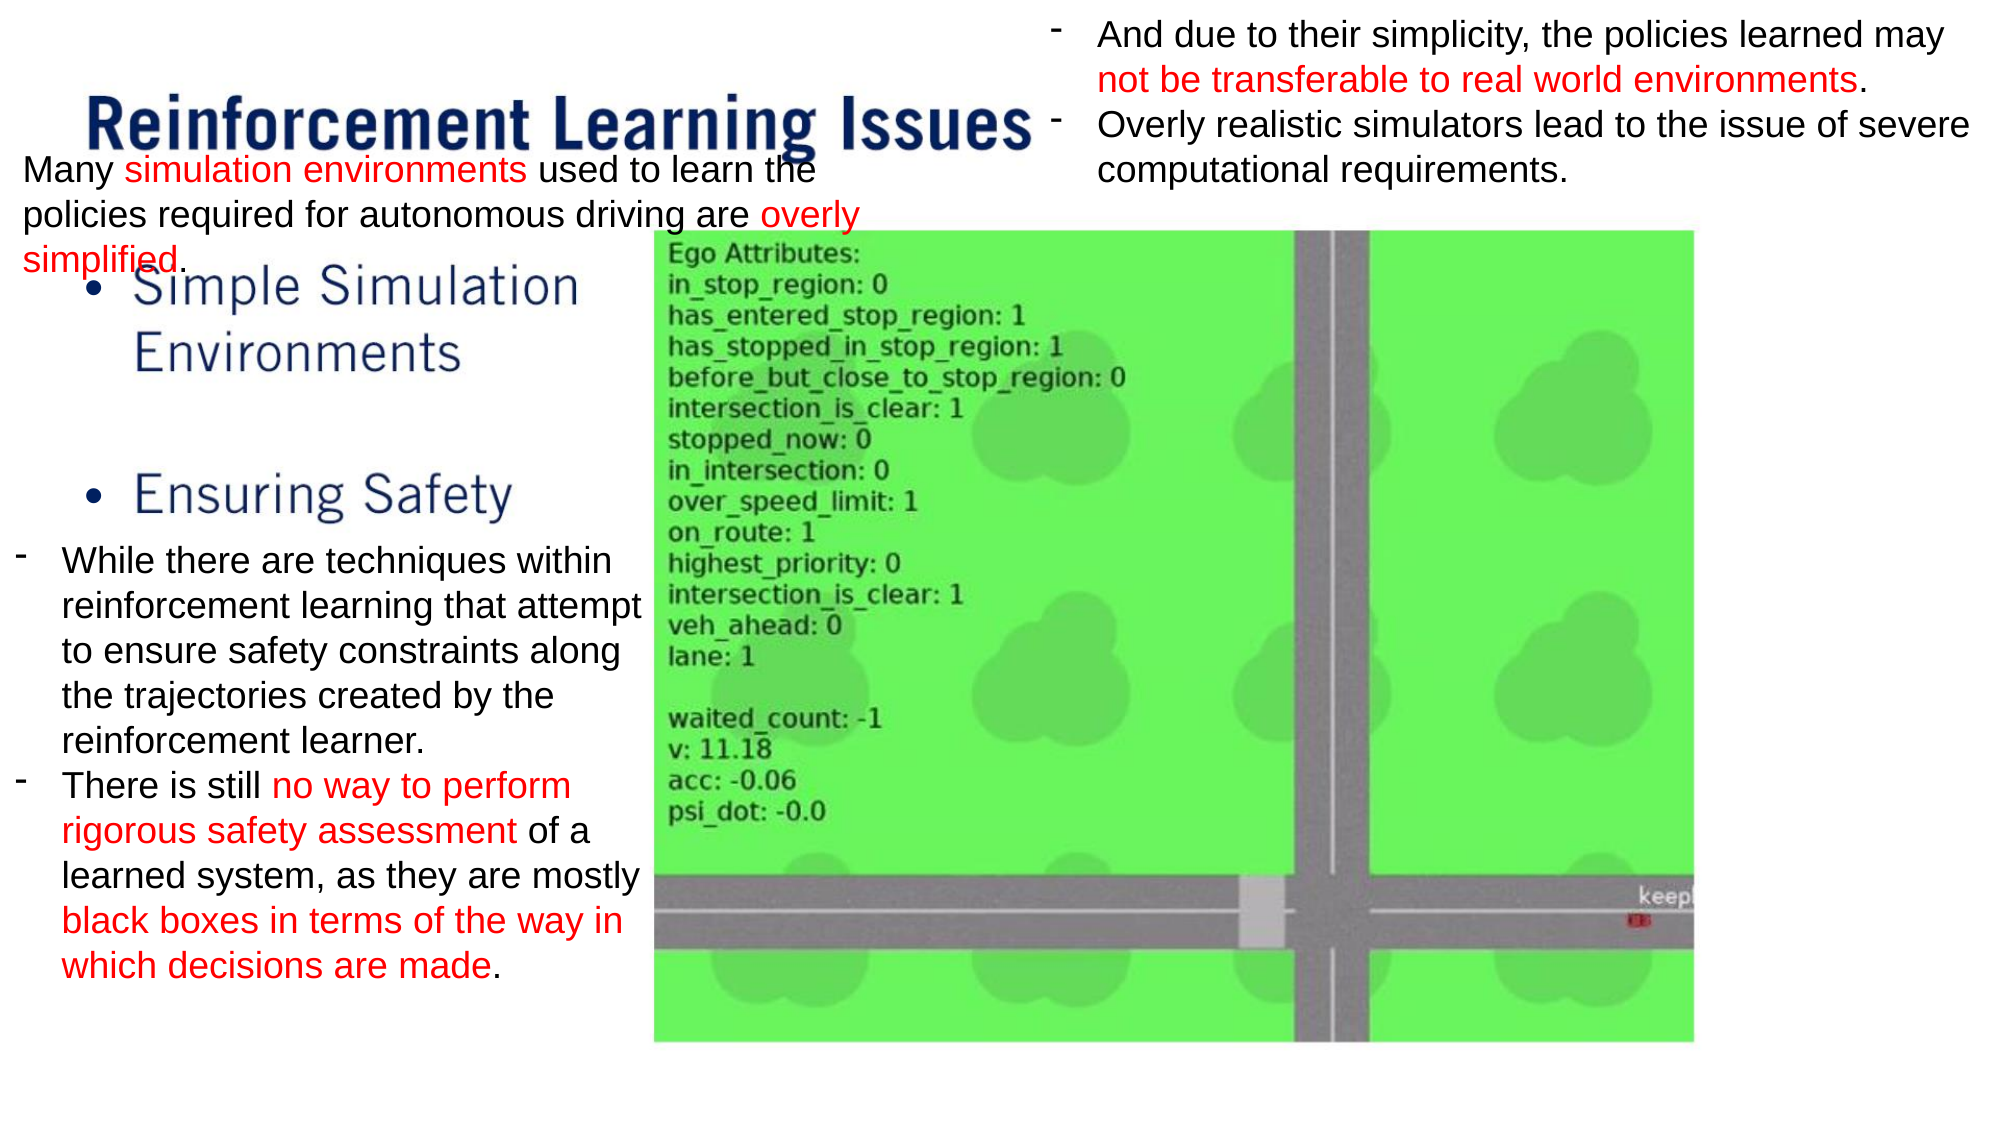

And due to their simplicity, the policies learned may not be transferable to real world environments.
Overly realistic simulators lead to the issue of severe computational requirements.
Many simulation environments used to learn the policies required for autonomous driving are overly simplified.
•
•
While there are techniques within reinforcement learning that attempt to ensure safety constraints along the trajectories created by the reinforcement learner.
There is still no way to perform rigorous safety assessment of a learned system, as they are mostly black boxes in terms of the way in which decisions are made.